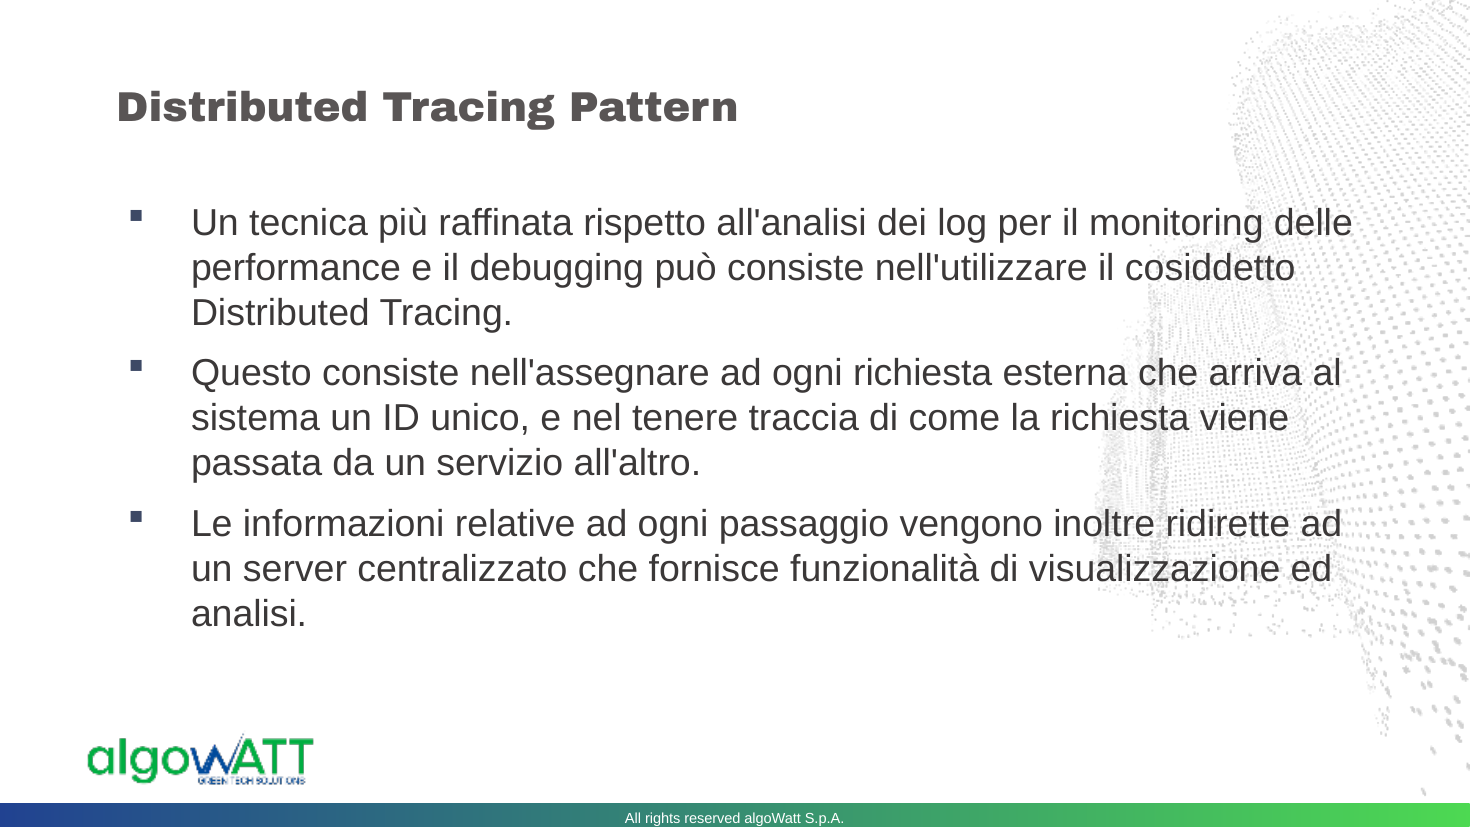

# Distributed Tracing Pattern
Un tecnica più raffinata rispetto all'analisi dei log per il monitoring delle performance e il debugging può consiste nell'utilizzare il cosiddetto Distributed Tracing.
Questo consiste nell'assegnare ad ogni richiesta esterna che arriva al sistema un ID unico, e nel tenere traccia di come la richiesta viene passata da un servizio all'altro.
Le informazioni relative ad ogni passaggio vengono inoltre ridirette ad un server centralizzato che fornisce funzionalità di visualizzazione ed analisi.
All rights reserved algoWatt S.p.A.